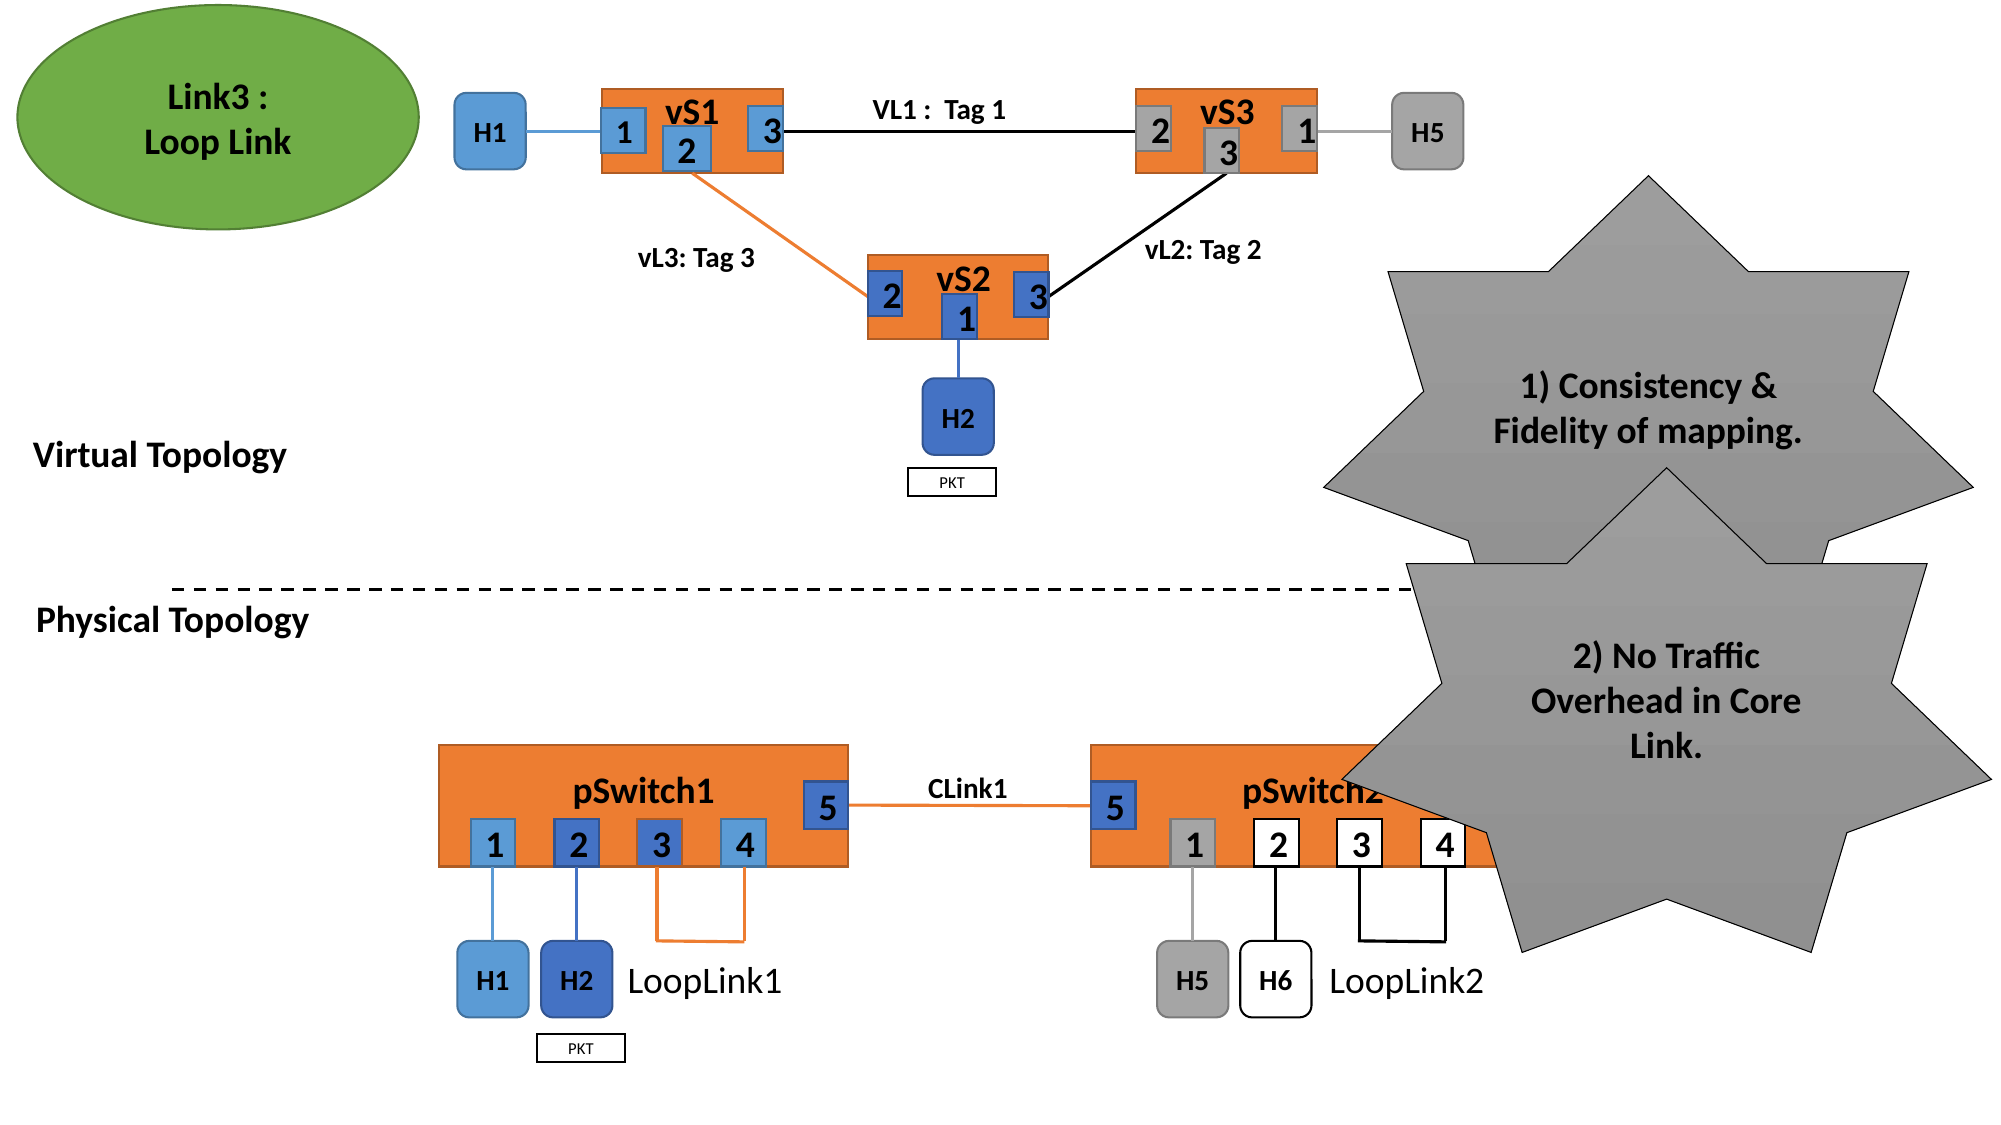

Link3 :
Loop Link
vS1
vS3
VL1 :  Tag 1

H5
H1
2
1
3
1
2
3
1) Consistency & Fidelity of mapping.
   vL2: Tag 2
  vL3: Tag 3
vS2

2
3
1
H2
Virtual Topology
PKT
2) No Traffic Overhead in Core Link.
Physical Topology

pSwitch1
pSwitch2
  CLink1
5
5
1
2
3
4
1
2
3
4
H5
H6
H1
H2
LoopLink1
LoopLink2
PKT